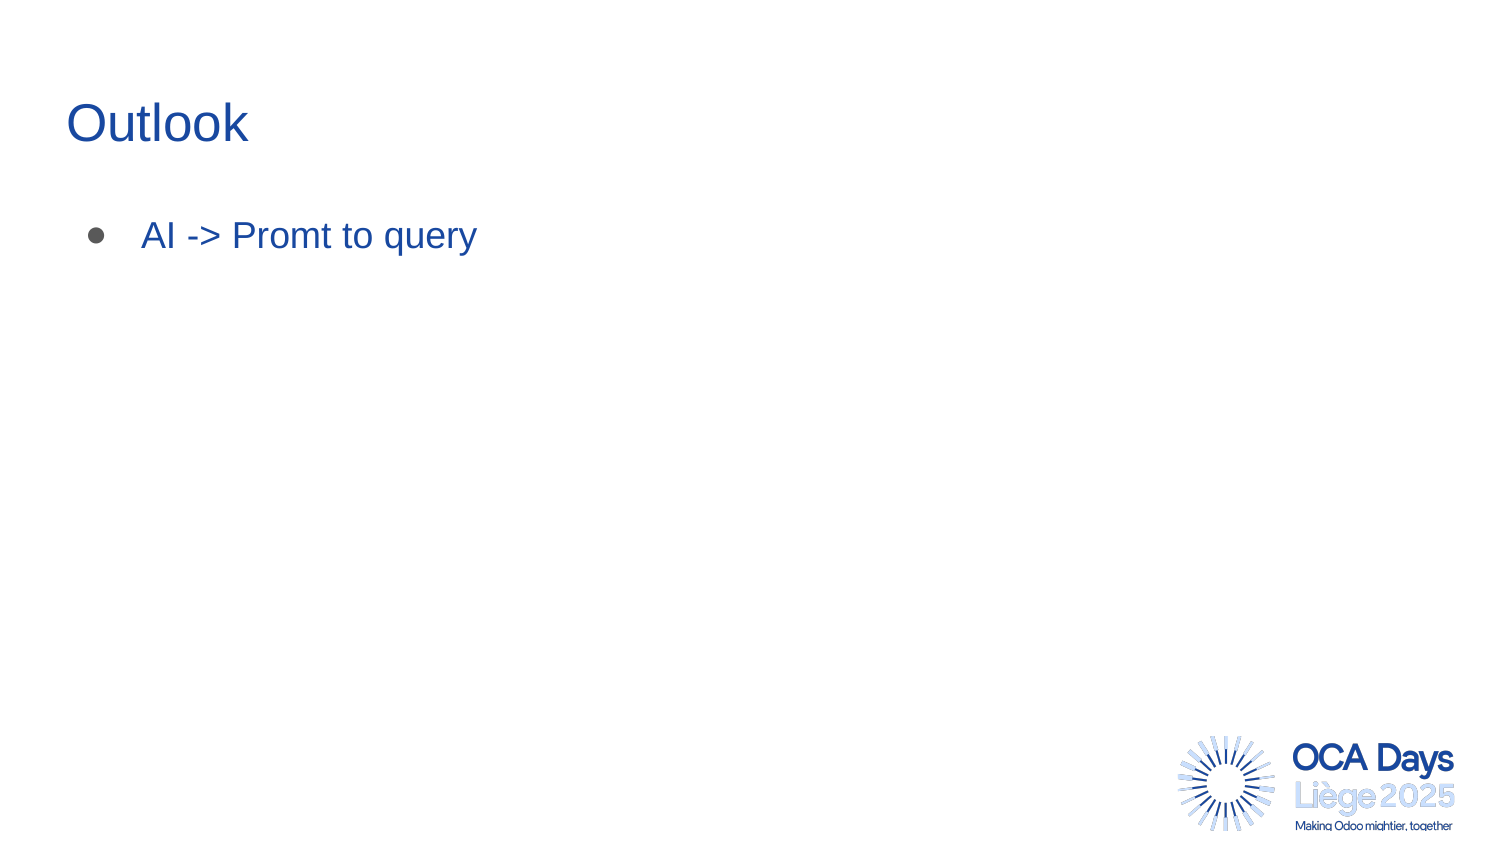

# Outlook
AI -> Promt to query